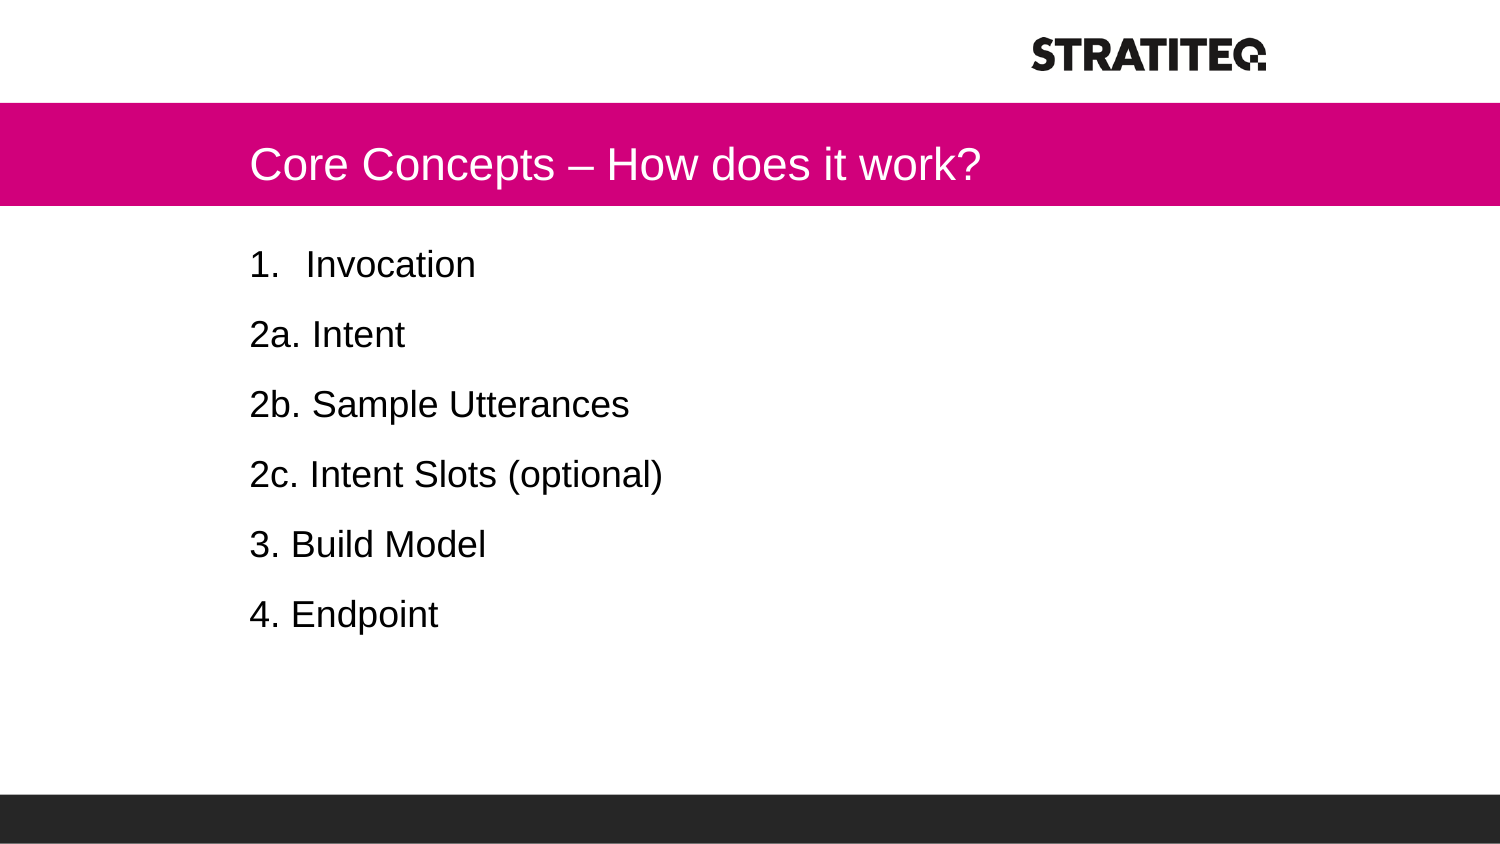

# Core Concepts – How does it work?
Invocation
2a. Intent
2b. Sample Utterances
2c. Intent Slots (optional)
3. Build Model
4. Endpoint